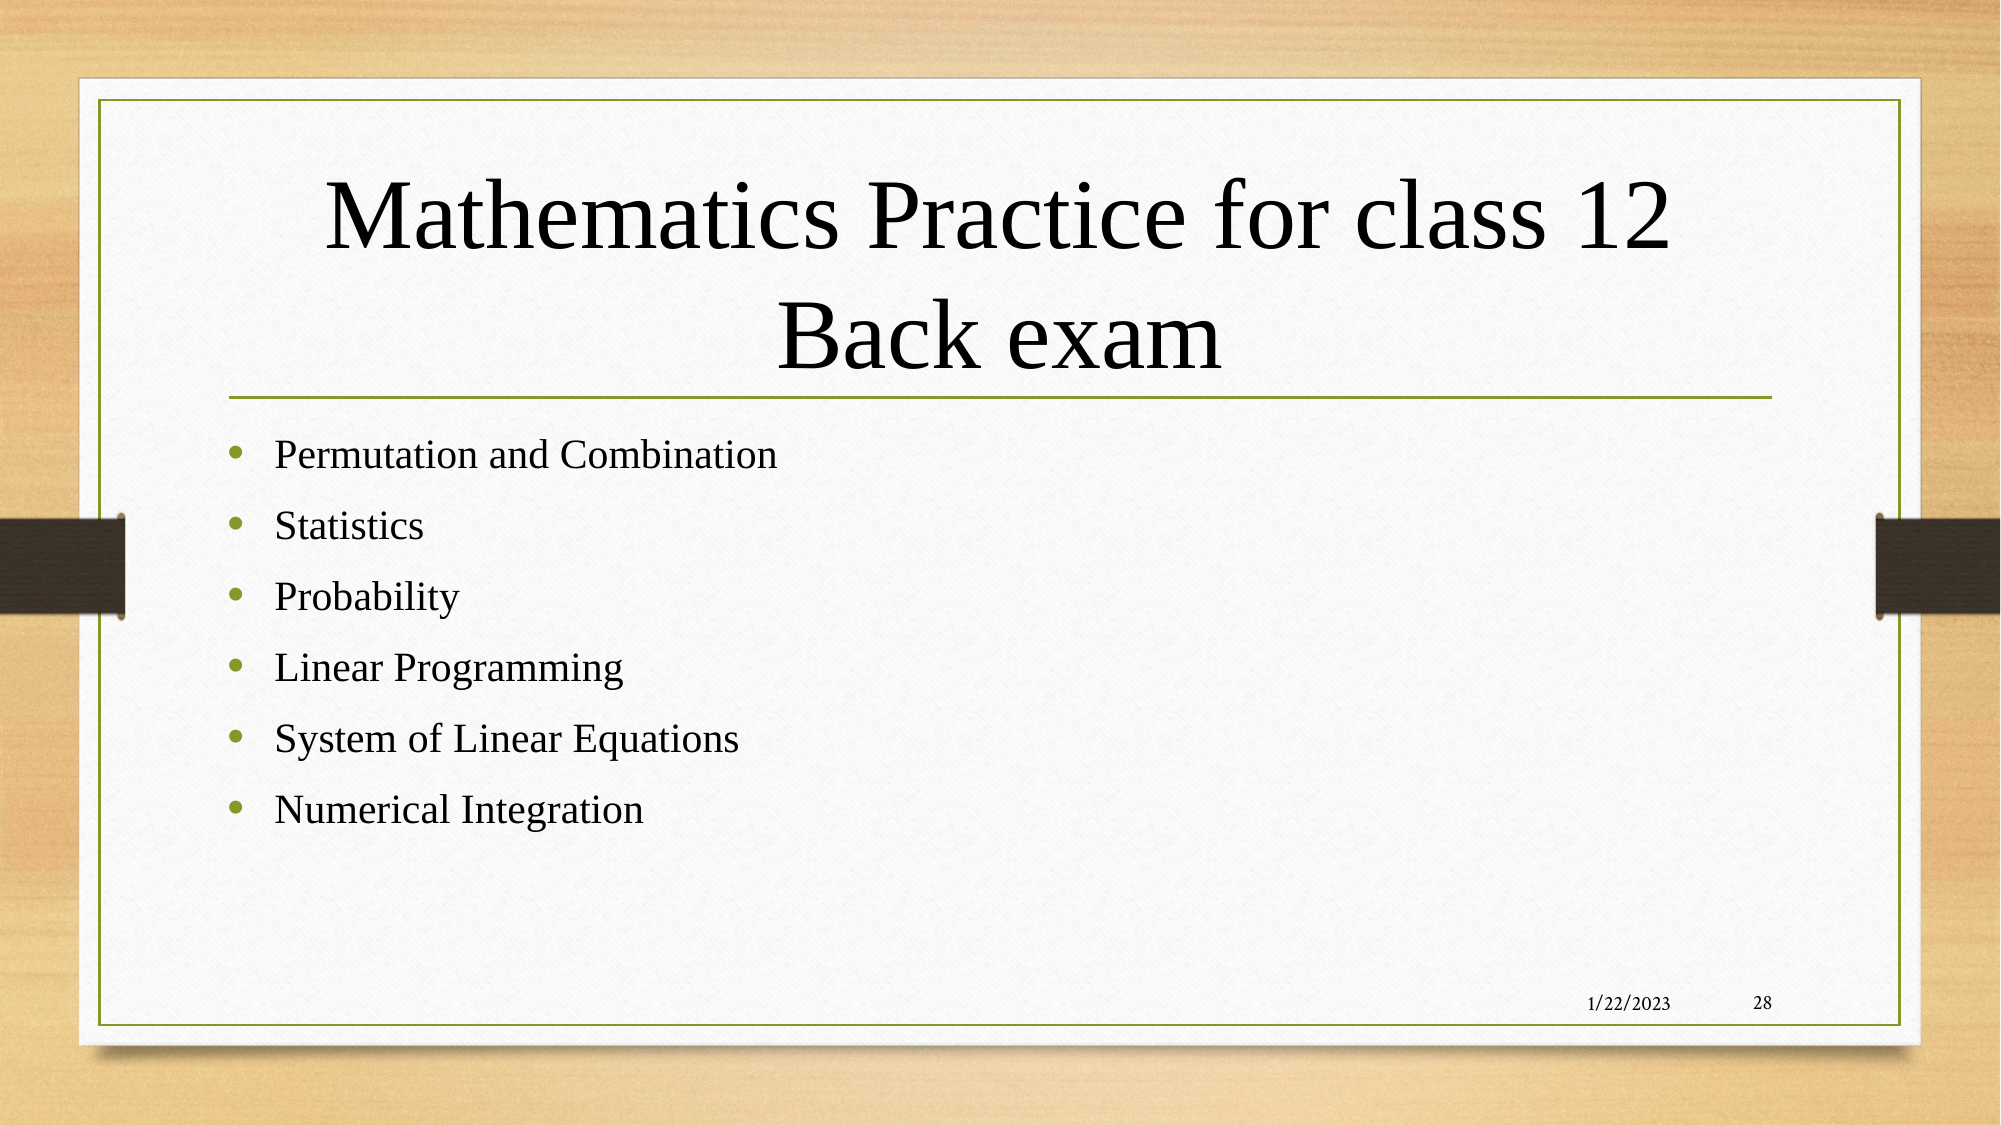

# Mathematics Practice for class 12 Back exam
Permutation and Combination
Statistics
Probability
Linear Programming
System of Linear Equations
Numerical Integration
1/22/2023
28